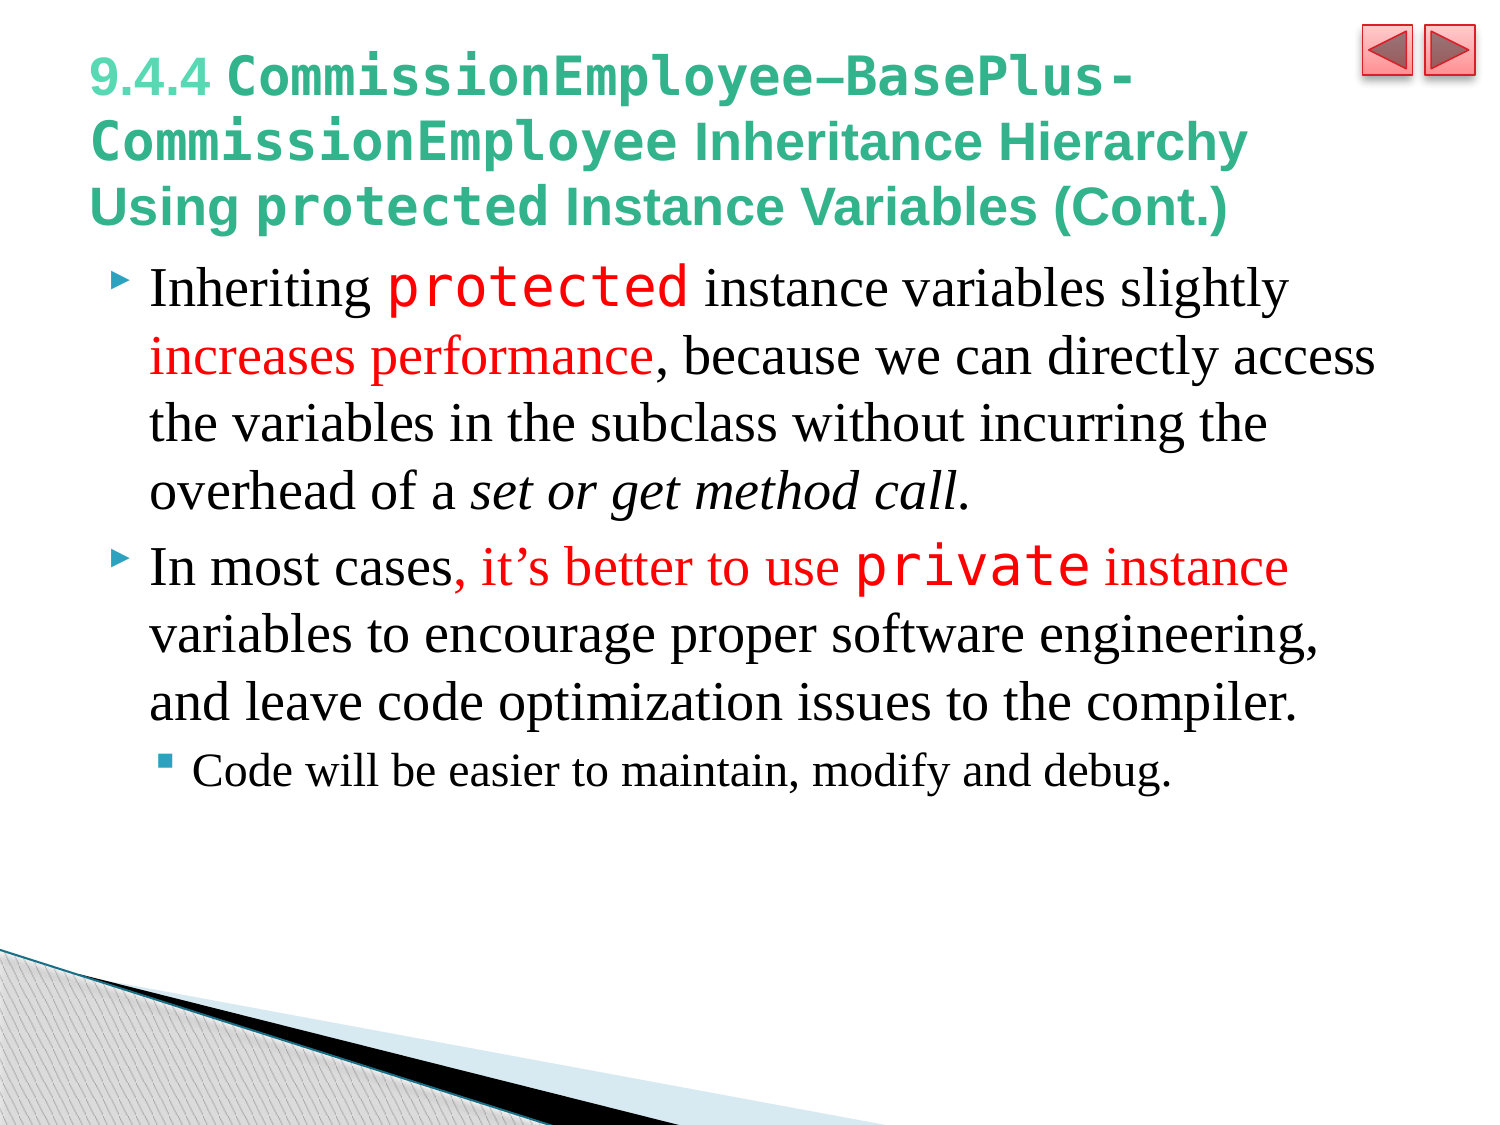

# 9.4.4 CommissionEmployee–BasePlus-CommissionEmployee Inheritance Hierarchy Using protected Instance Variables (Cont.)
Inheriting protected instance variables slightly increases performance, because we can directly access the variables in the subclass without incurring the overhead of a set or get method call.
In most cases, it’s better to use private instance variables to encourage proper software engineering, and leave code optimization issues to the compiler.
Code will be easier to maintain, modify and debug.